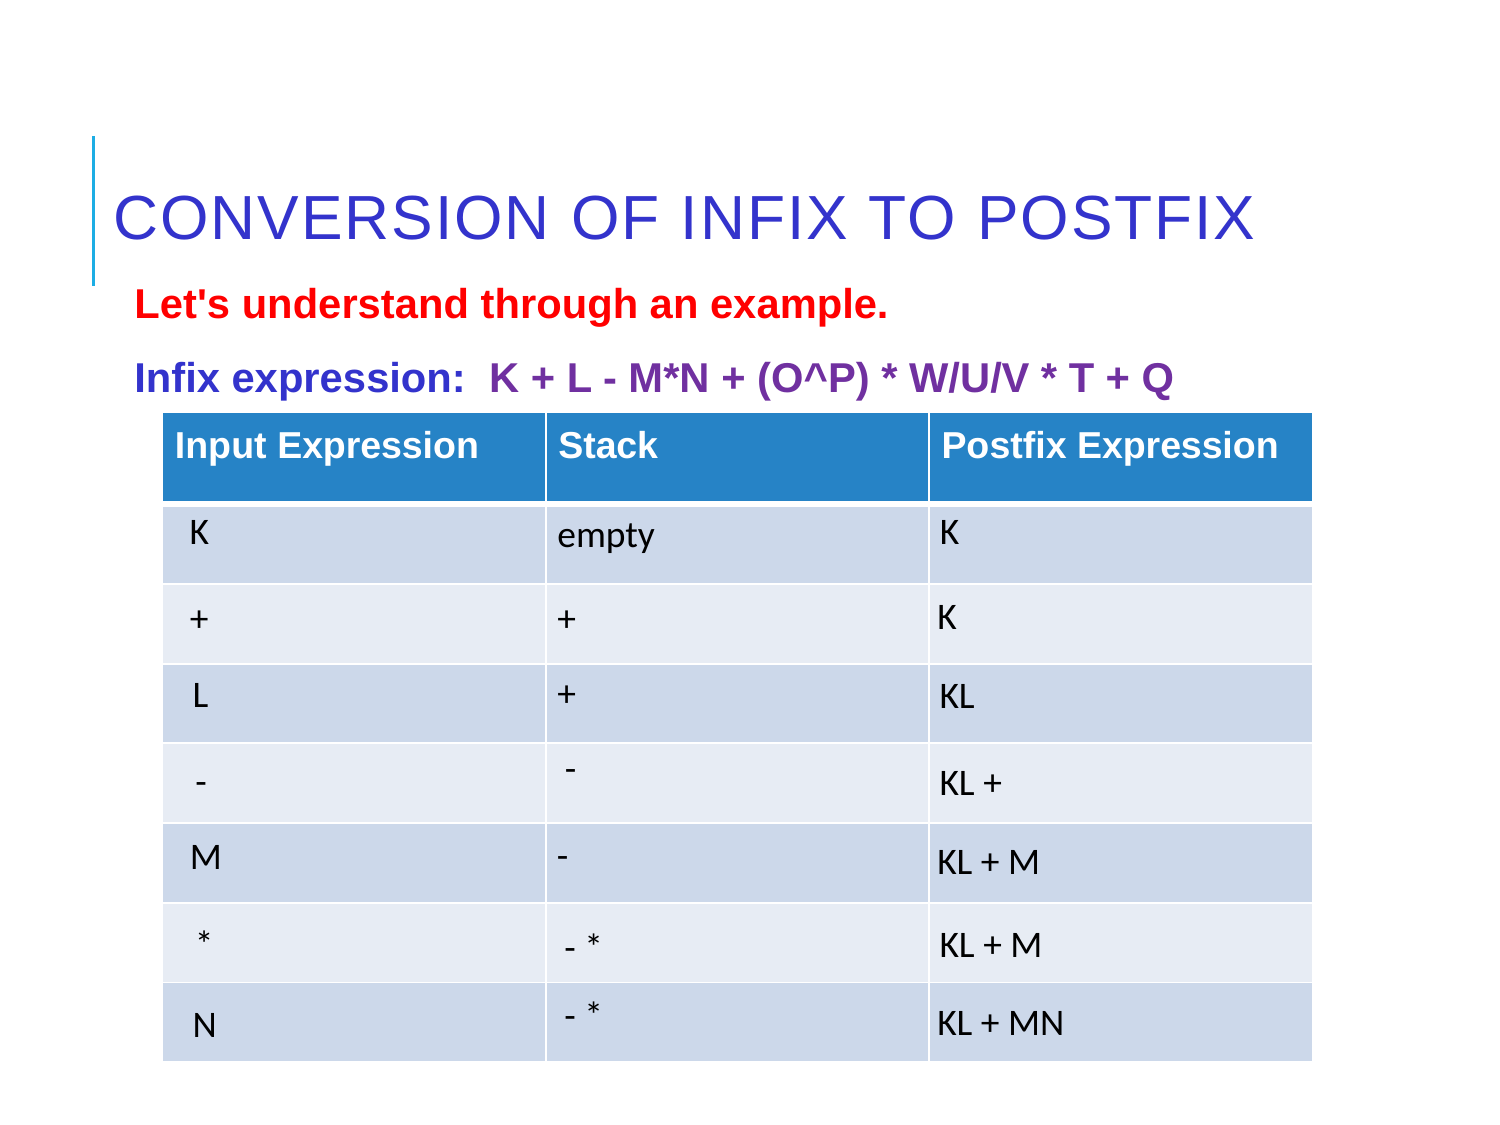

# Conversion of Infix to Postfix
Let's understand through an example.
Infix expression:  K + L - M*N + (O^P) * W/U/V * T + Q

| Input Expression | Stack | Postfix Expression |
| --- | --- | --- |
|  |  |  |
|  |  |  |
|  |  |  |
|  |  |  |
|  |  |  |
|  |  |  |
|  |  |  |
K
K
empty
K
+
+
+
L
KL
-
-
KL +
-
M
KL + M
*
KL + M
- *
- *
KL + MN
N